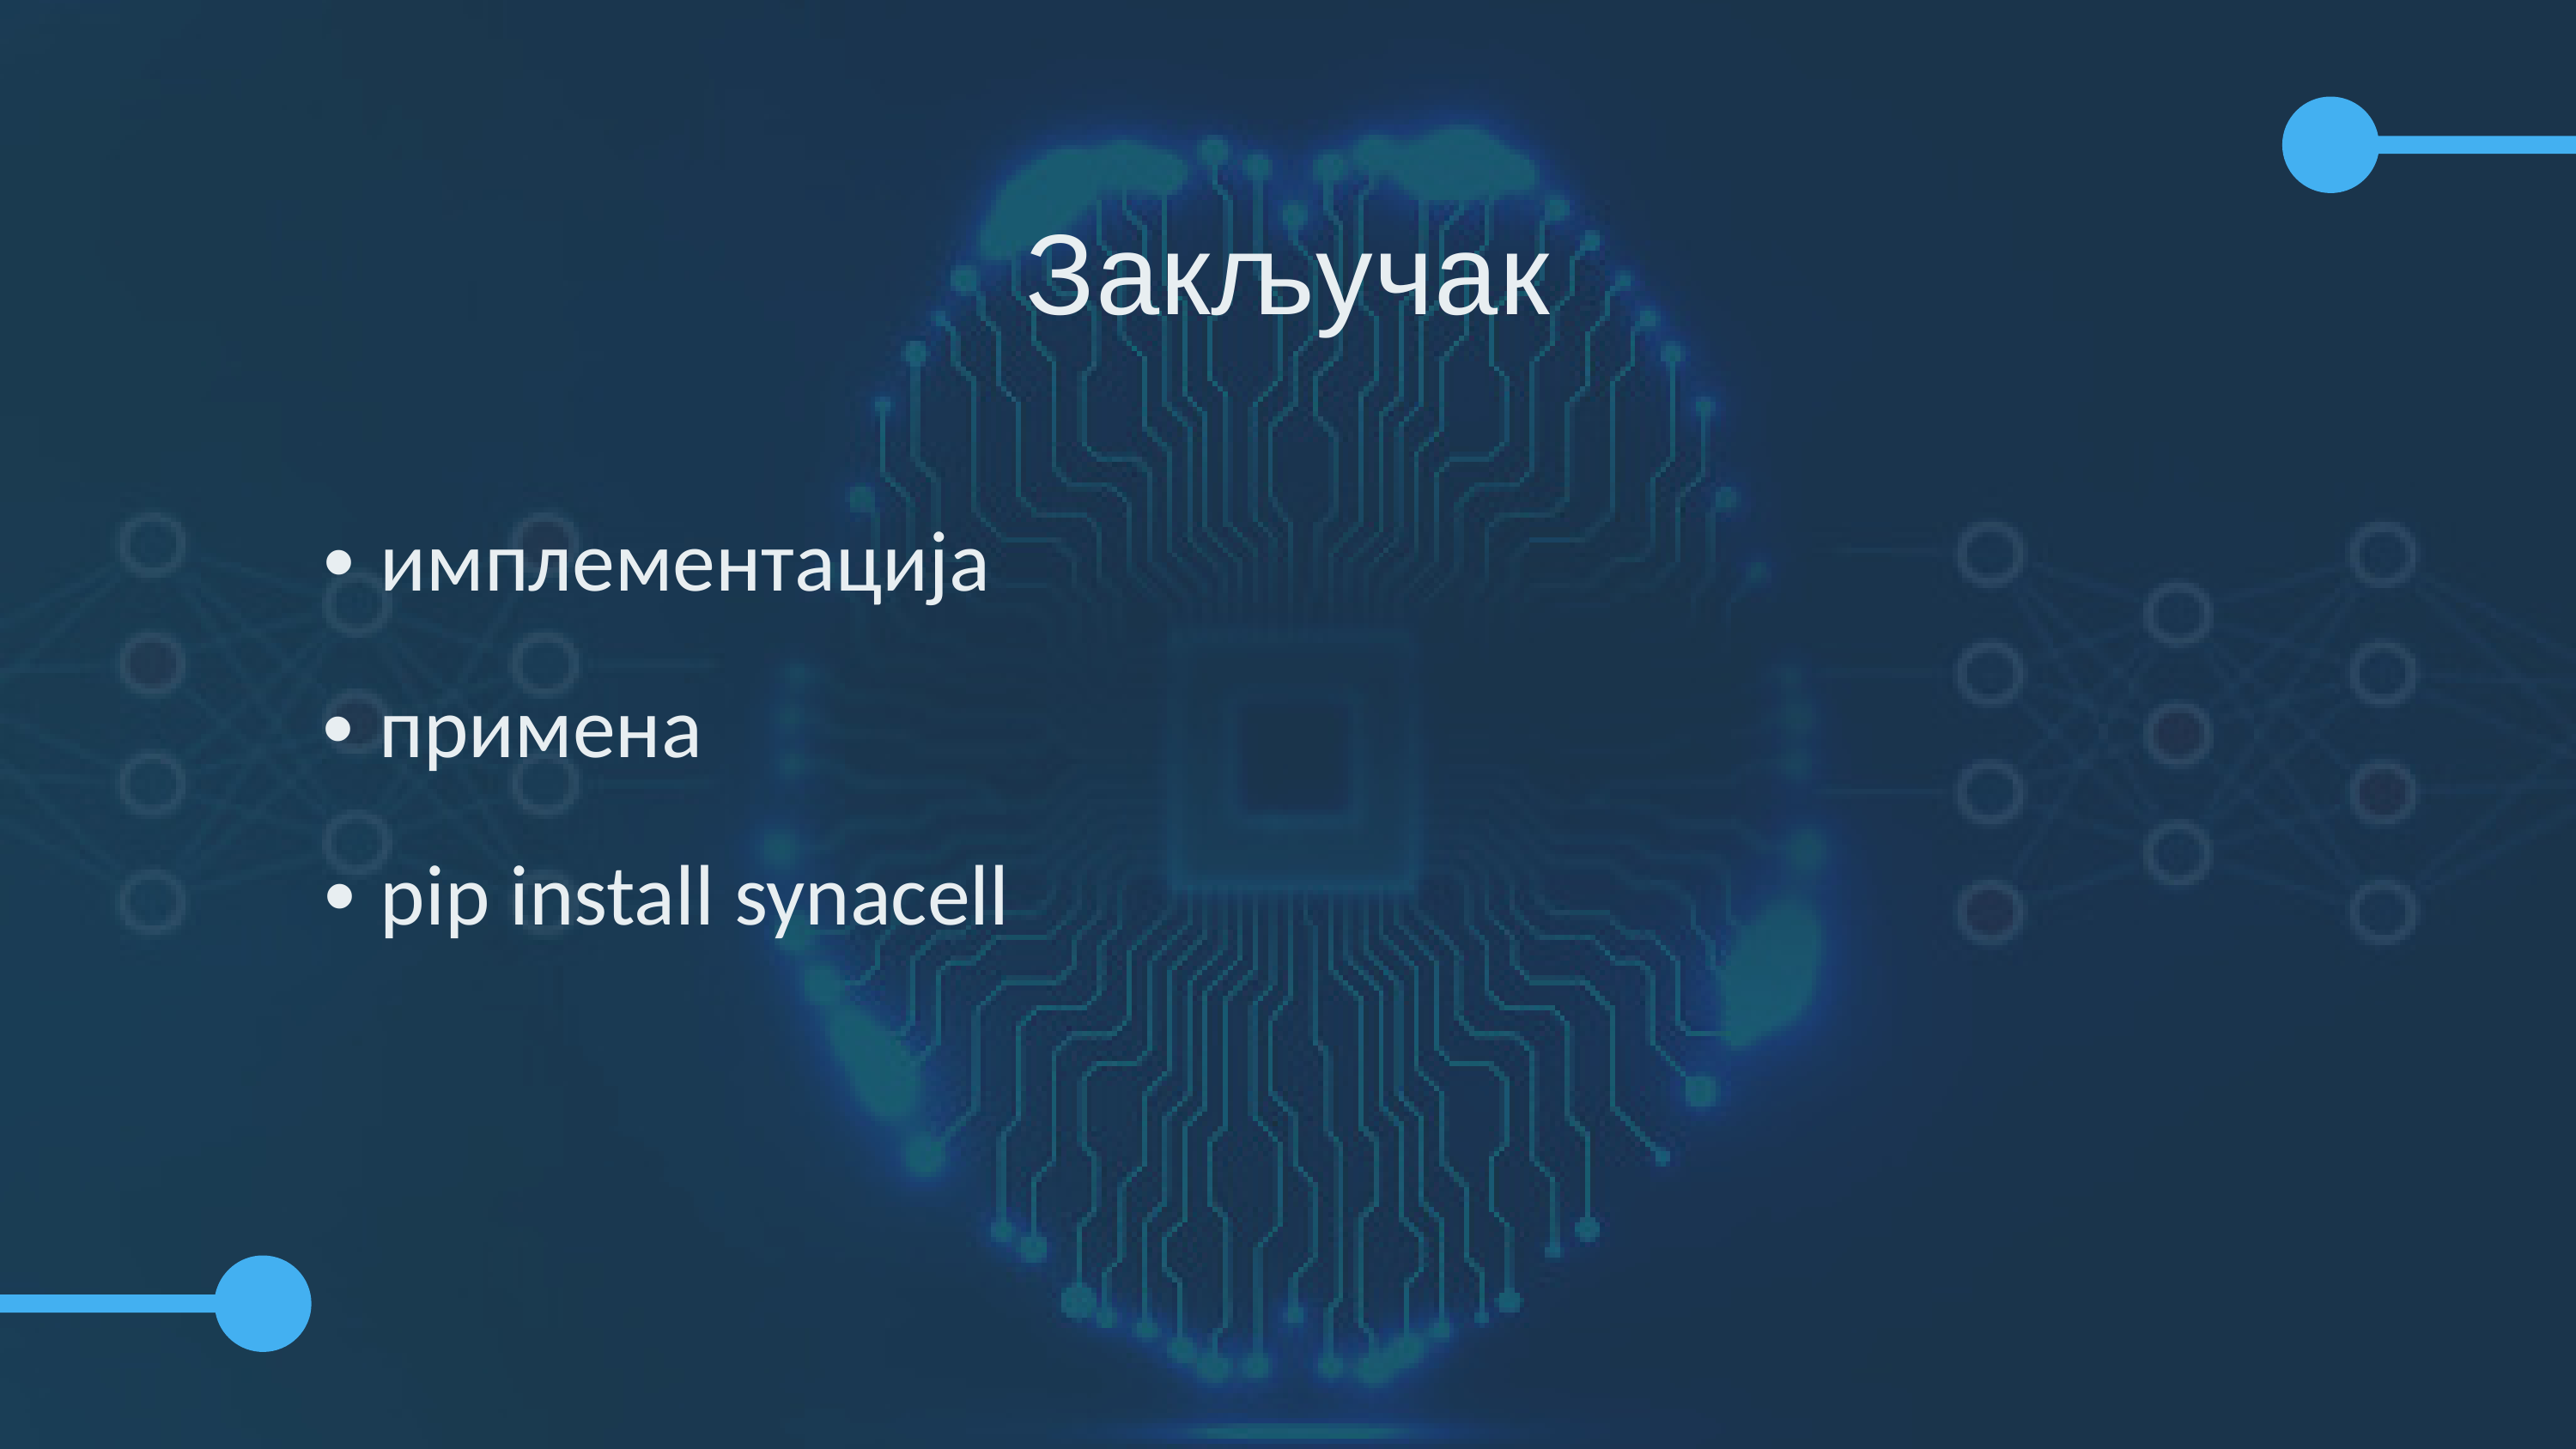

Закључак
• имплементација
• примена
• pip install synacell